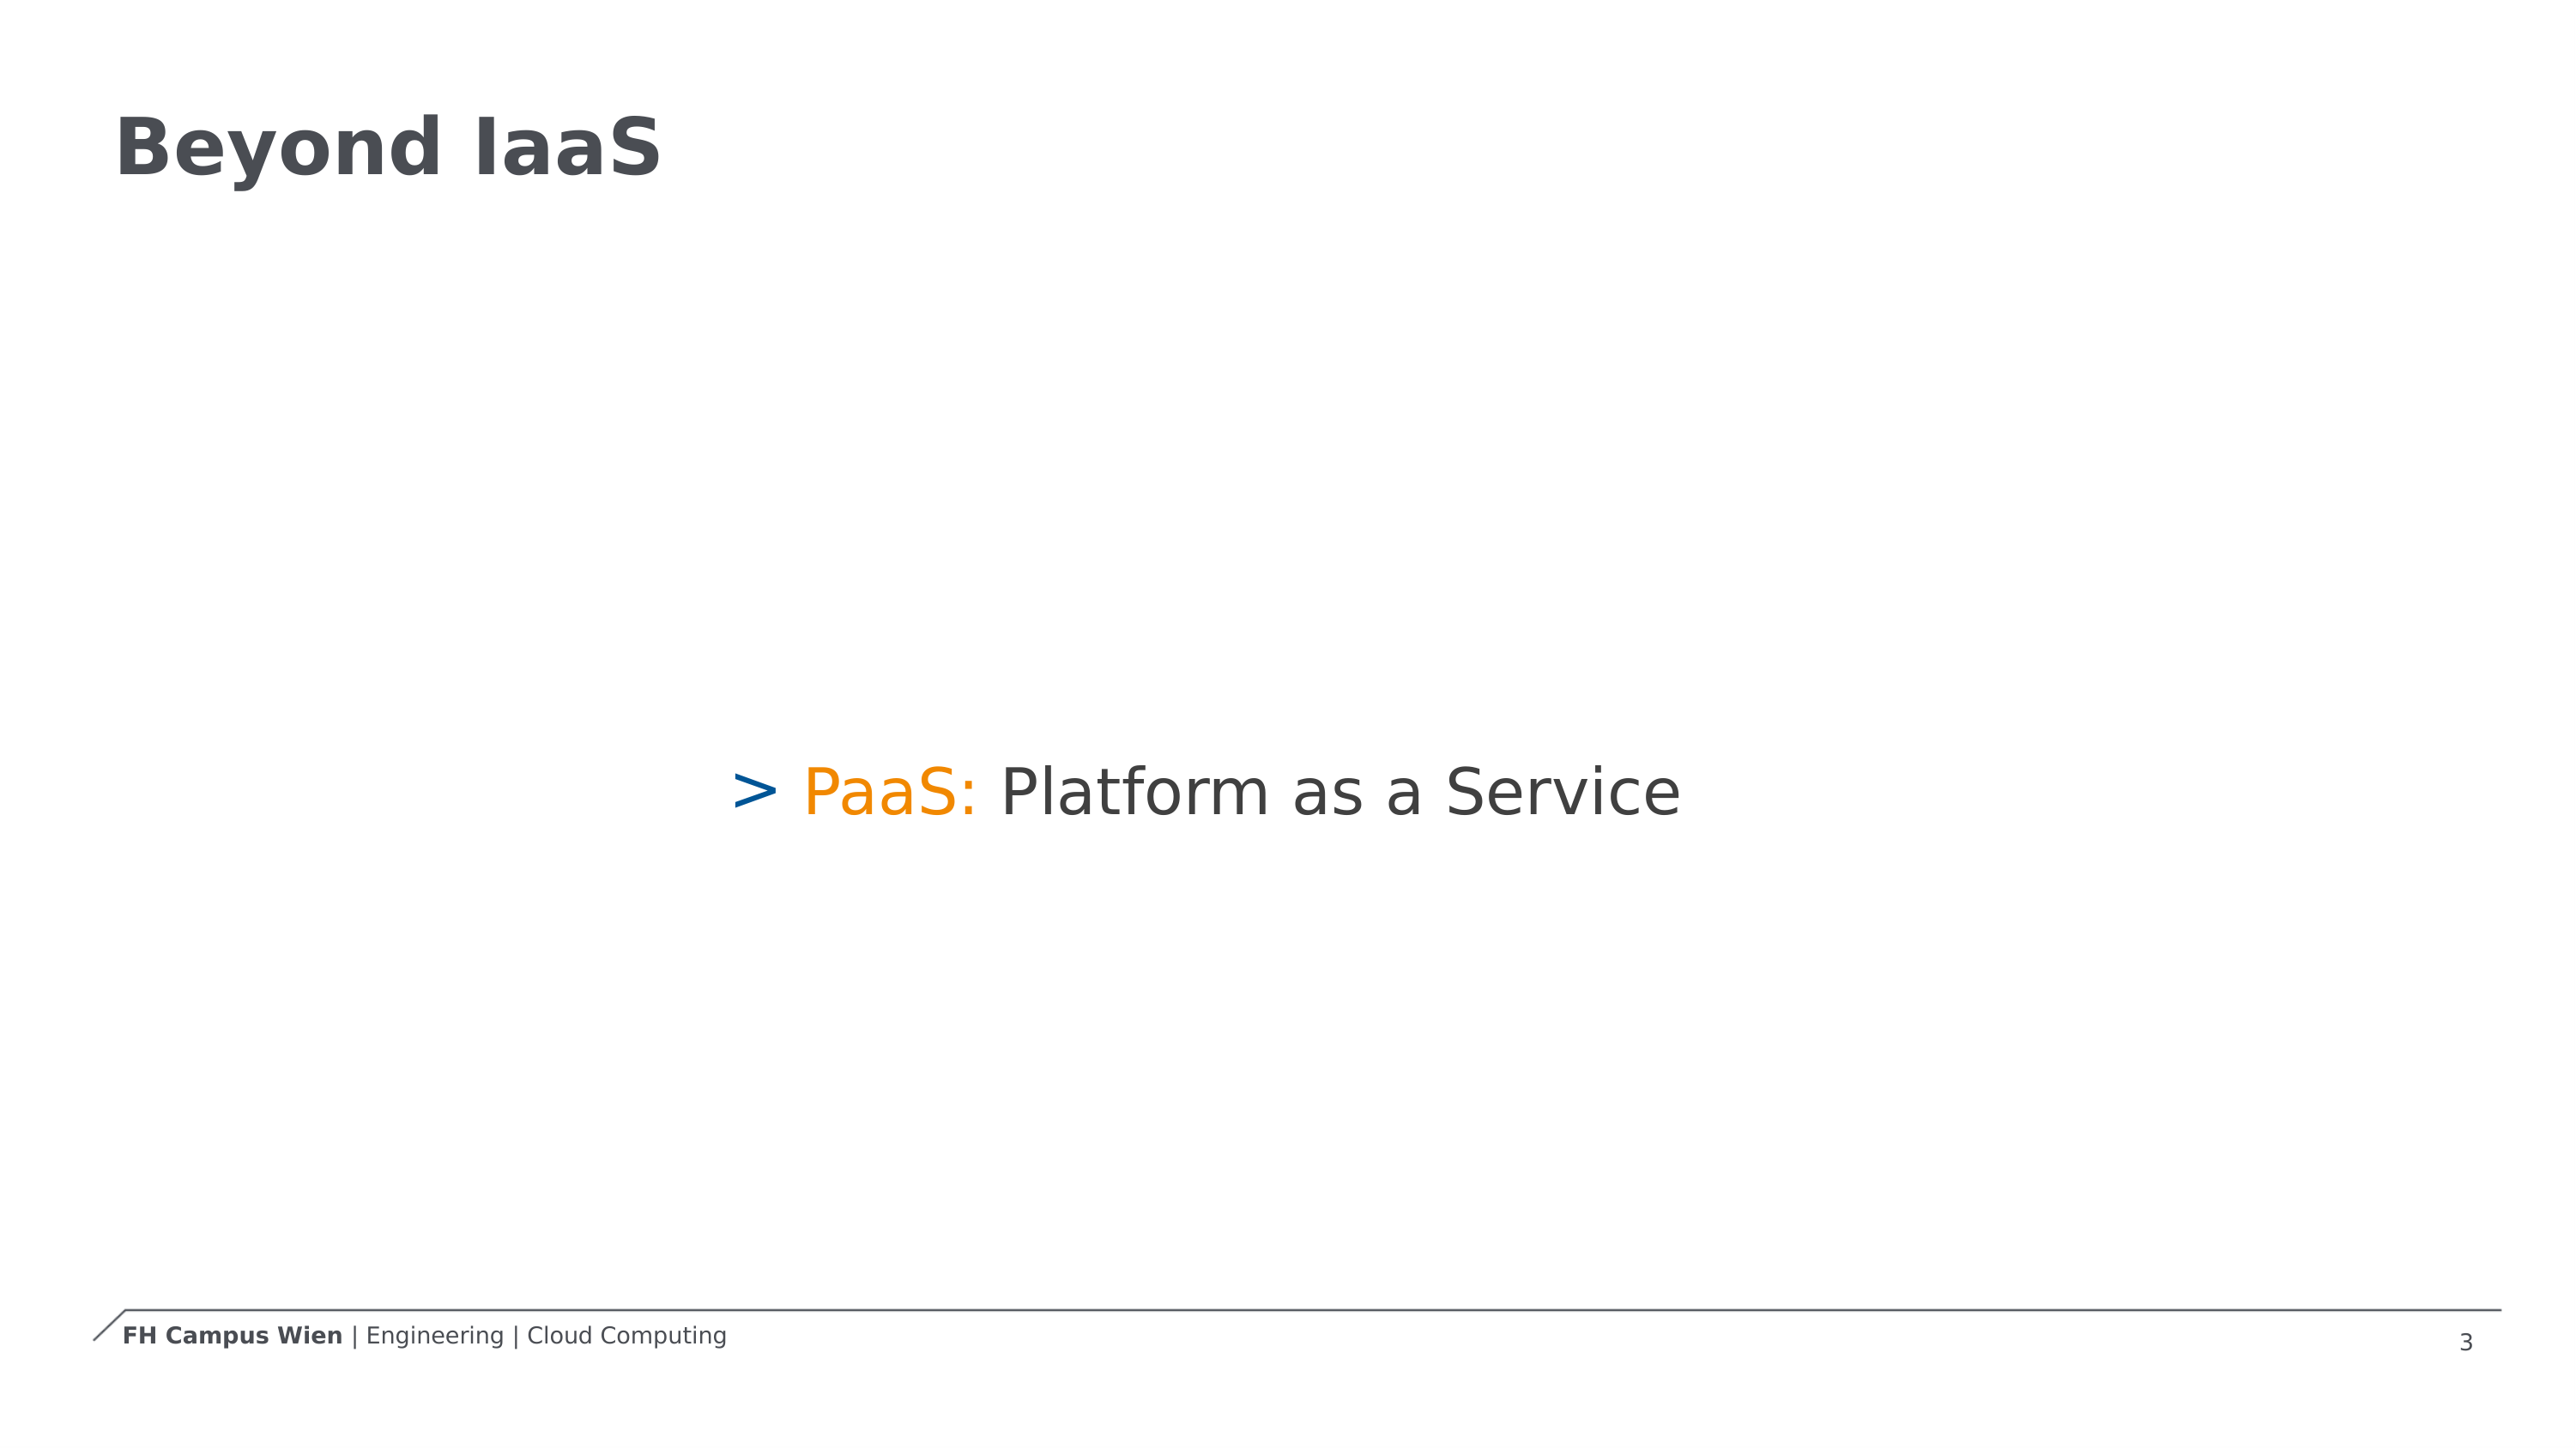

# Beyond IaaS
 PaaS: Platform as a Service